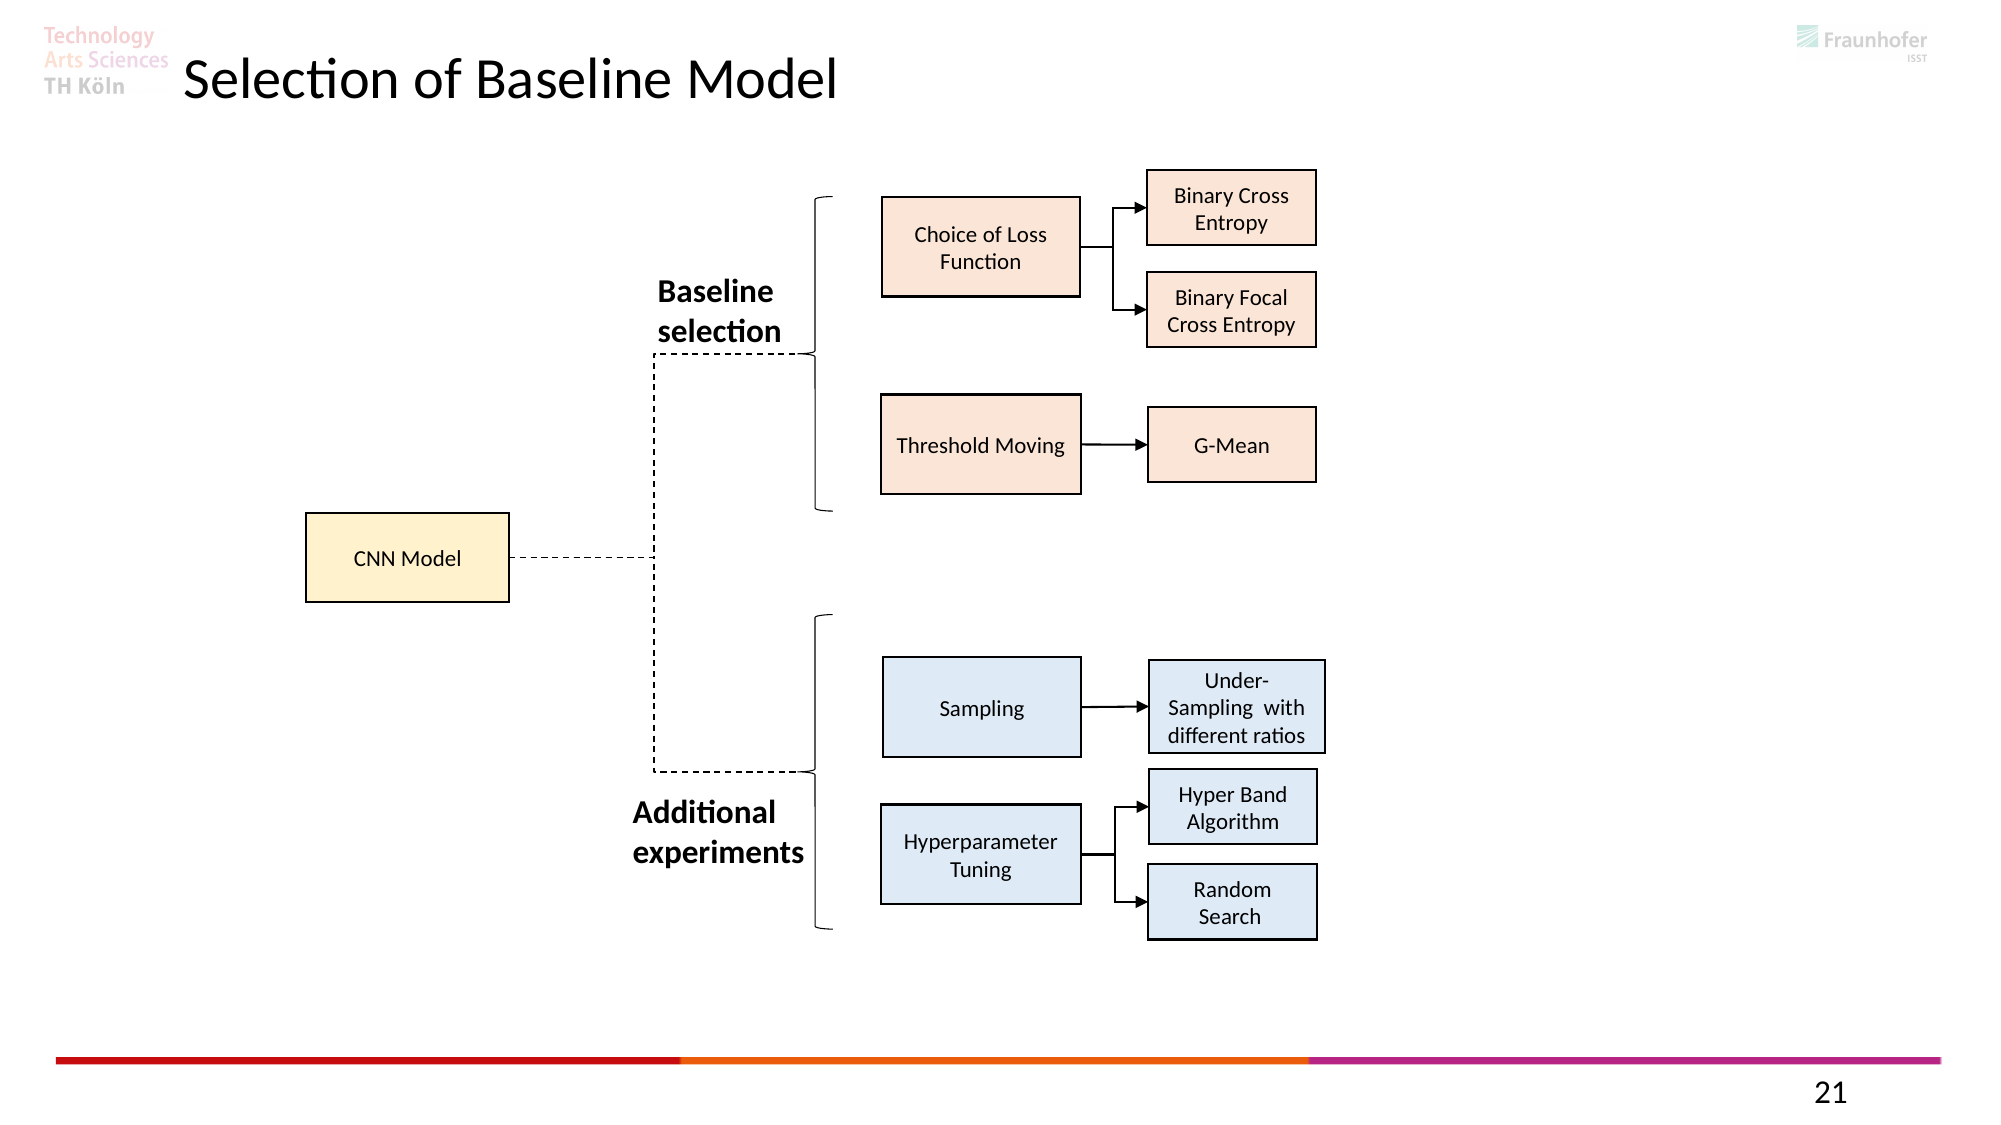

Selection of Baseline Model
Binary Cross Entropy

Choice of Loss Function
Baseline
selection
Binary Focal Cross Entropy
Threshold Moving
G-Mean
CNN Model

Sampling
Under-Sampling  with different ratios
Hyper Band Algorithm
Additional
experiments
Hyperparameter Tuning
Random Search
21